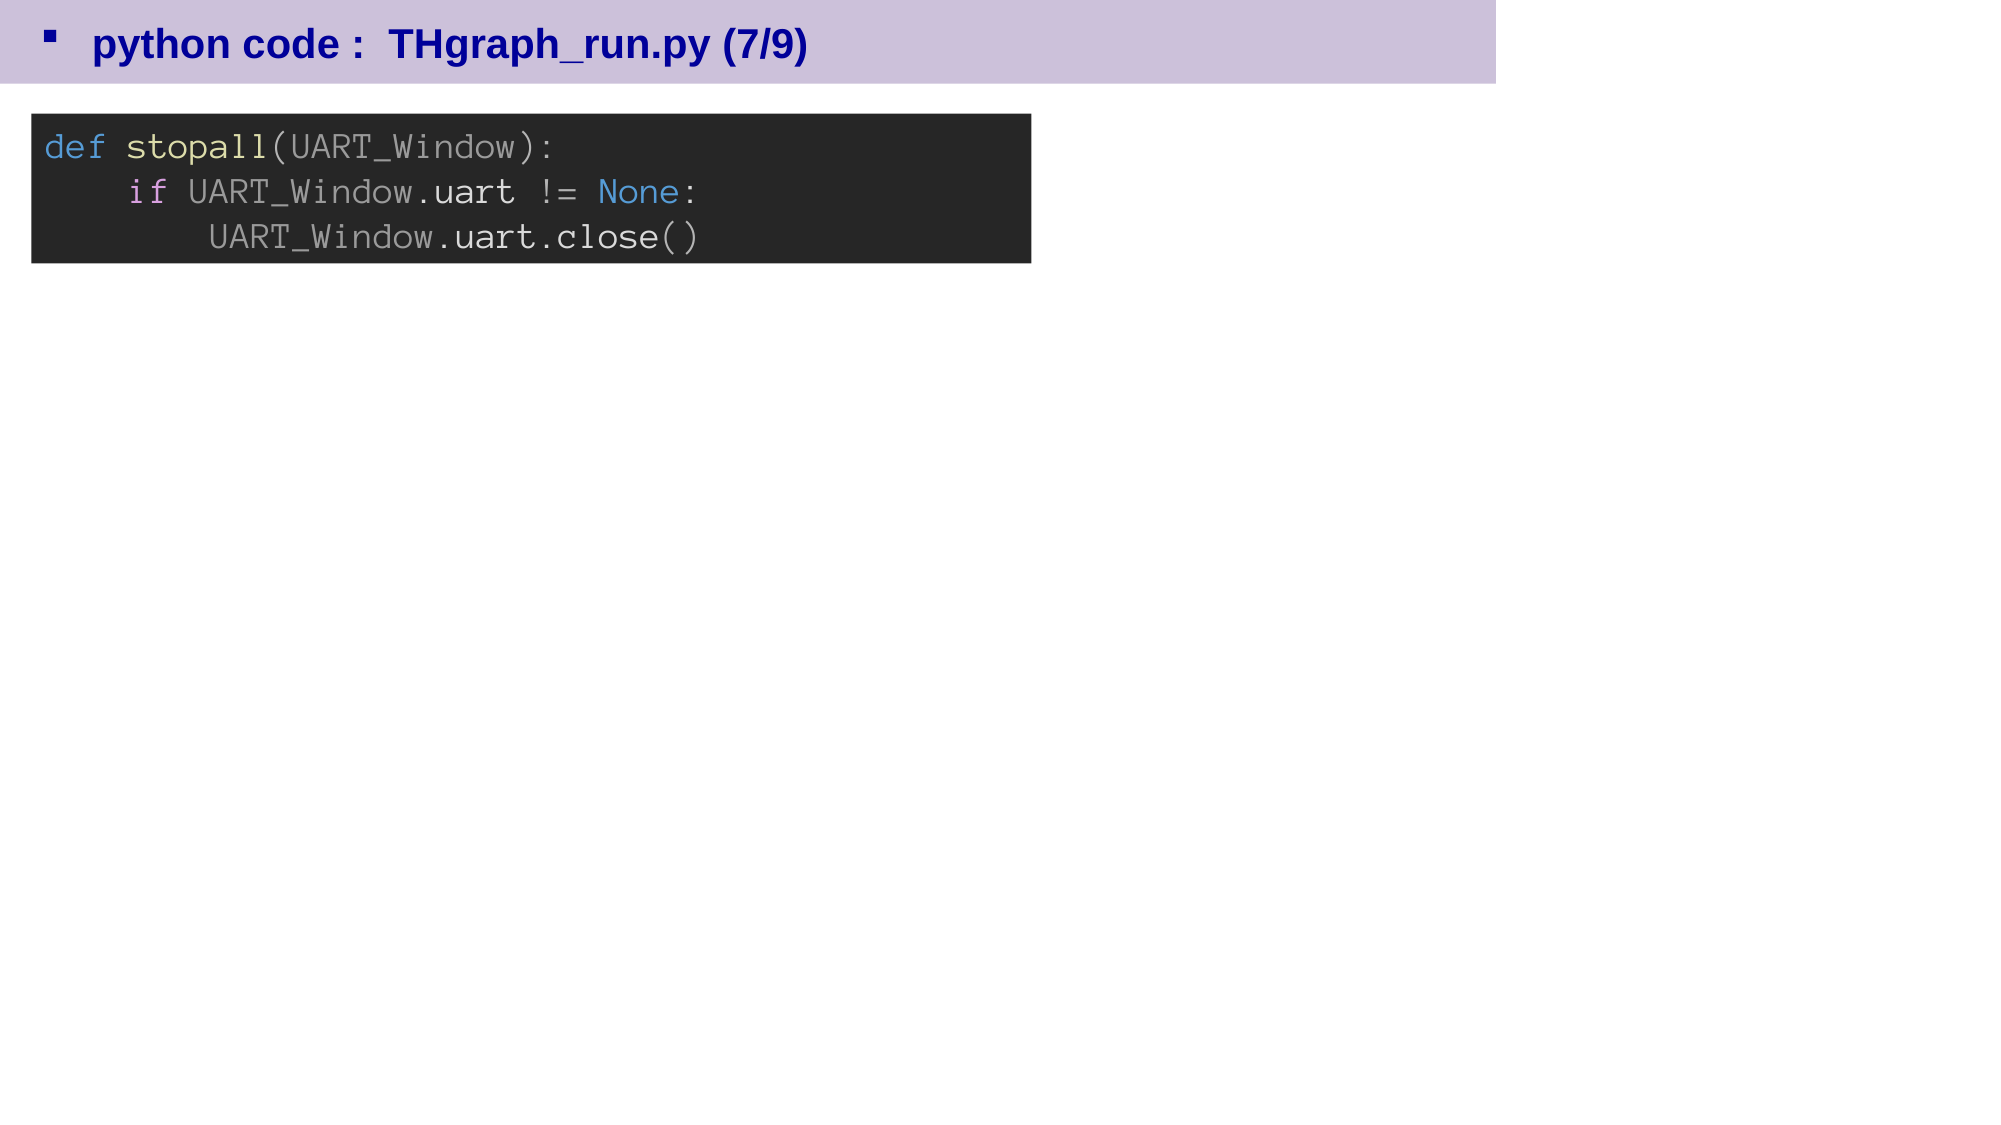

python code :  THgraph_run.py (7/9)

def stopall(UART_Window):
    if UART_Window.uart != None:
        UART_Window.uart.close()